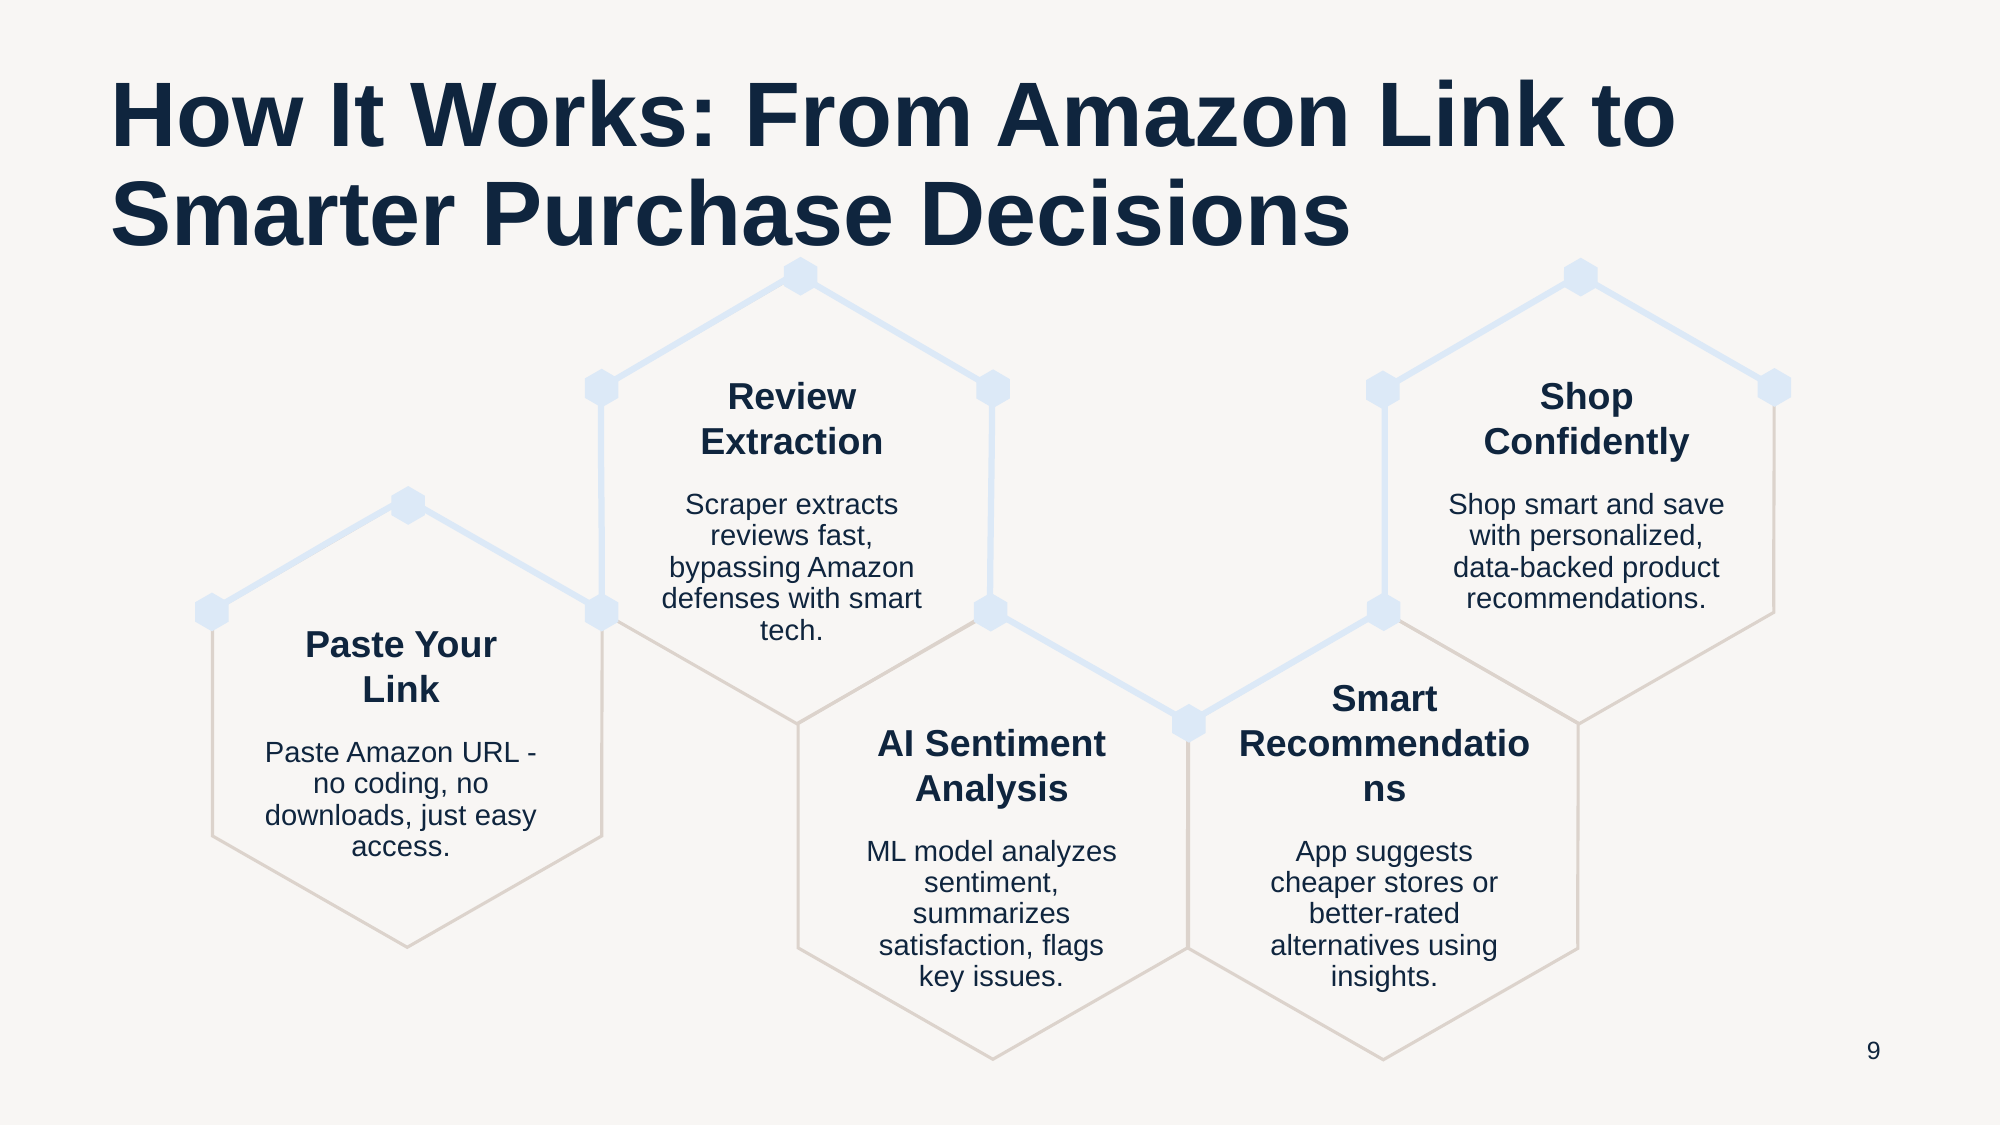

# How It Works: From Amazon Link to Smarter Purchase Decisions
Review Extraction
Shop Confidently
Scraper extracts reviews fast, bypassing Amazon defenses with smart tech.
Shop smart and save with personalized, data-backed product recommendations.
Paste Your Link
Paste Amazon URL -no coding, no downloads, just easy access.
AI Sentiment Analysis
Smart Recommendations
ML model analyzes sentiment, summarizes satisfaction, flags key issues.
App suggests cheaper stores or better-rated alternatives using insights.
9